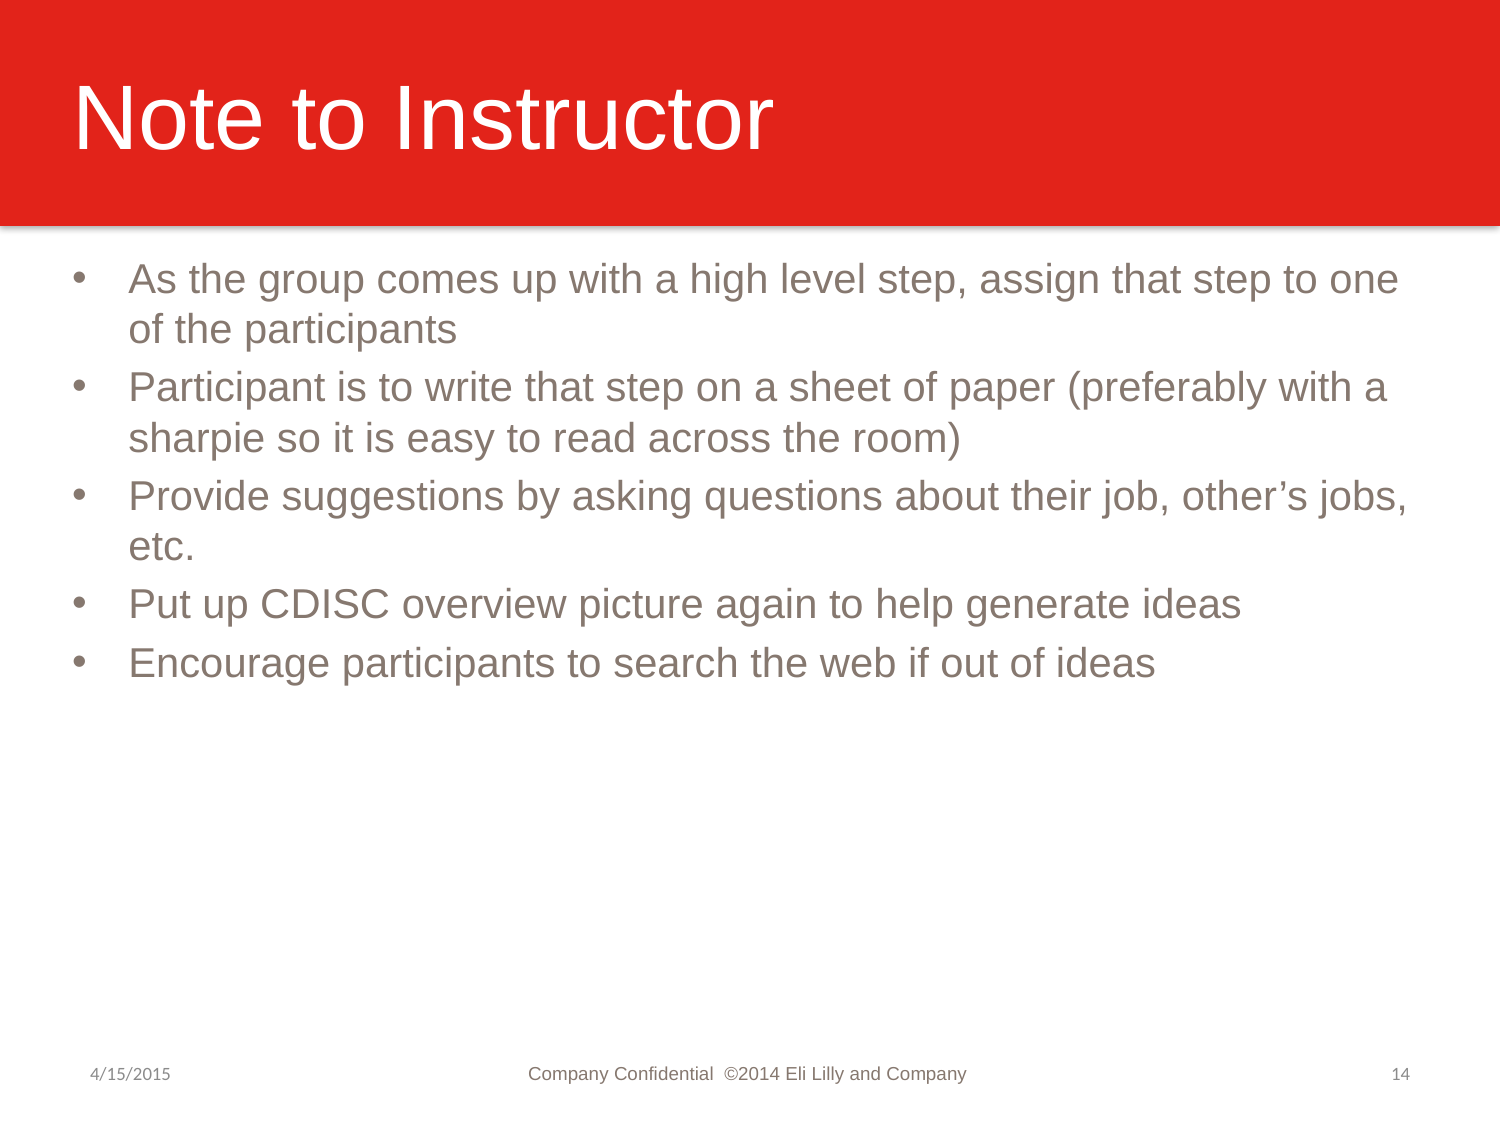

# Note to Instructor
As the group comes up with a high level step, assign that step to one of the participants
Participant is to write that step on a sheet of paper (preferably with a sharpie so it is easy to read across the room)
Provide suggestions by asking questions about their job, other’s jobs, etc.
Put up CDISC overview picture again to help generate ideas
Encourage participants to search the web if out of ideas
4/15/2015
Company Confidential  ©2014 Eli Lilly and Company
14